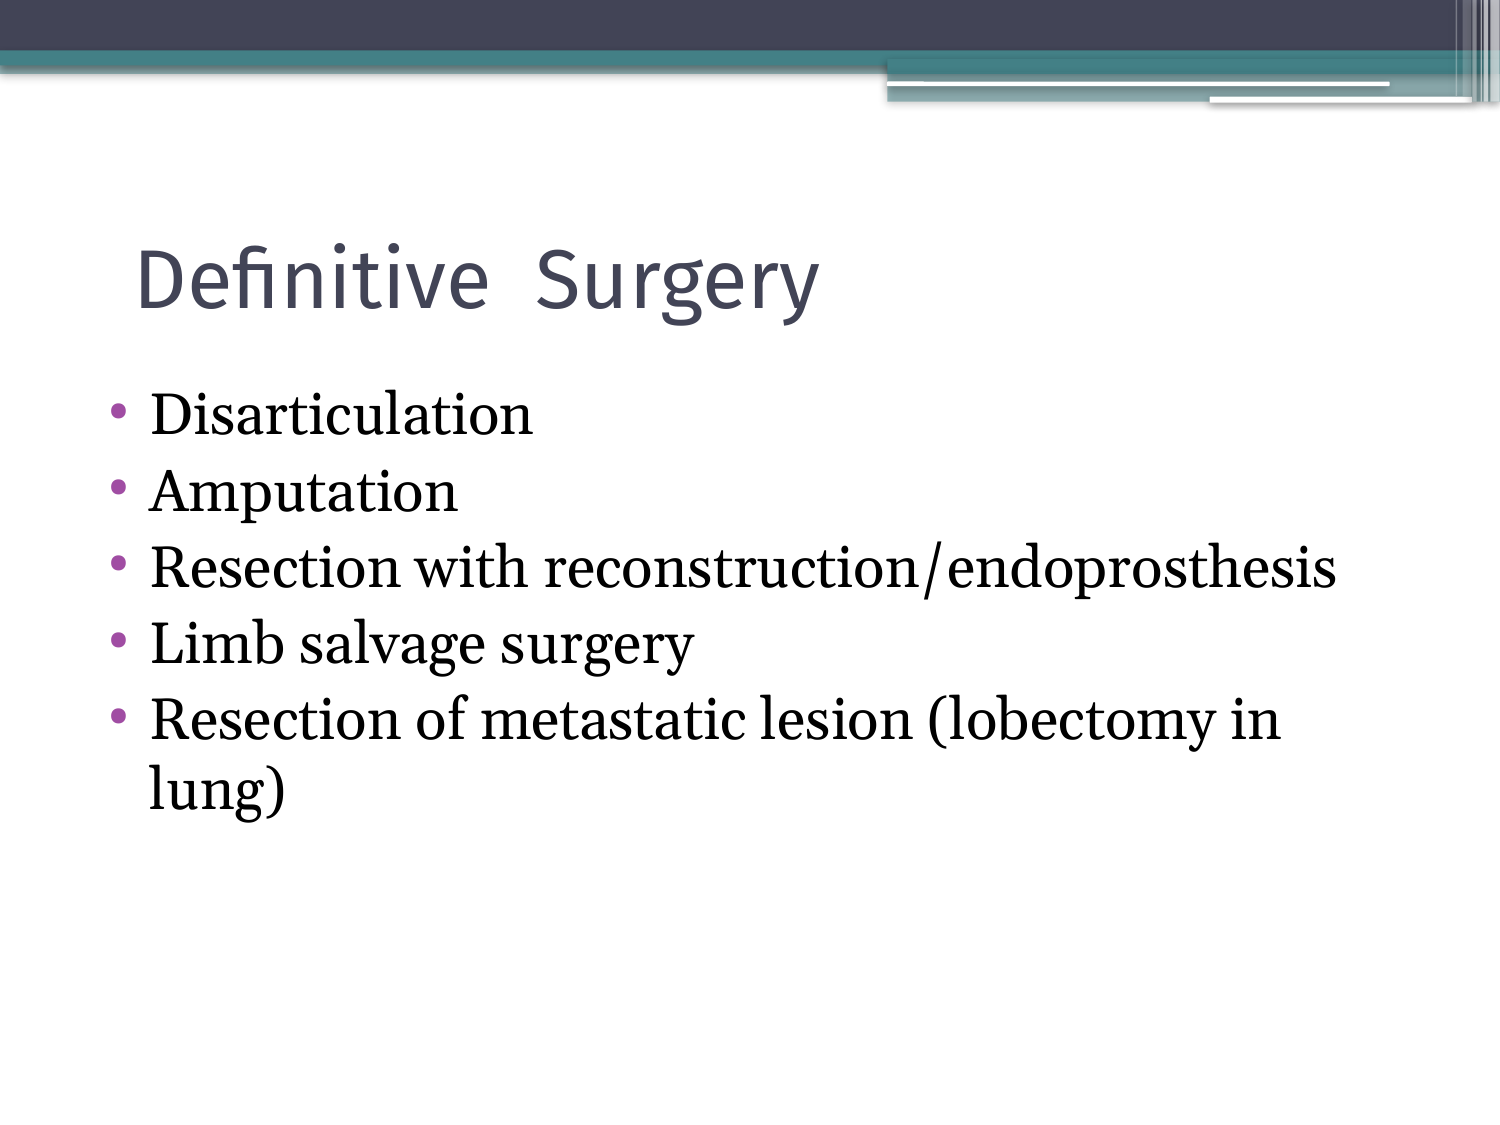

# Definitive  Surgery
Disarticulation
Amputation
Resection with reconstruction/endoprosthesis
Limb salvage surgery
Resection of metastatic lesion (lobectomy in lung)